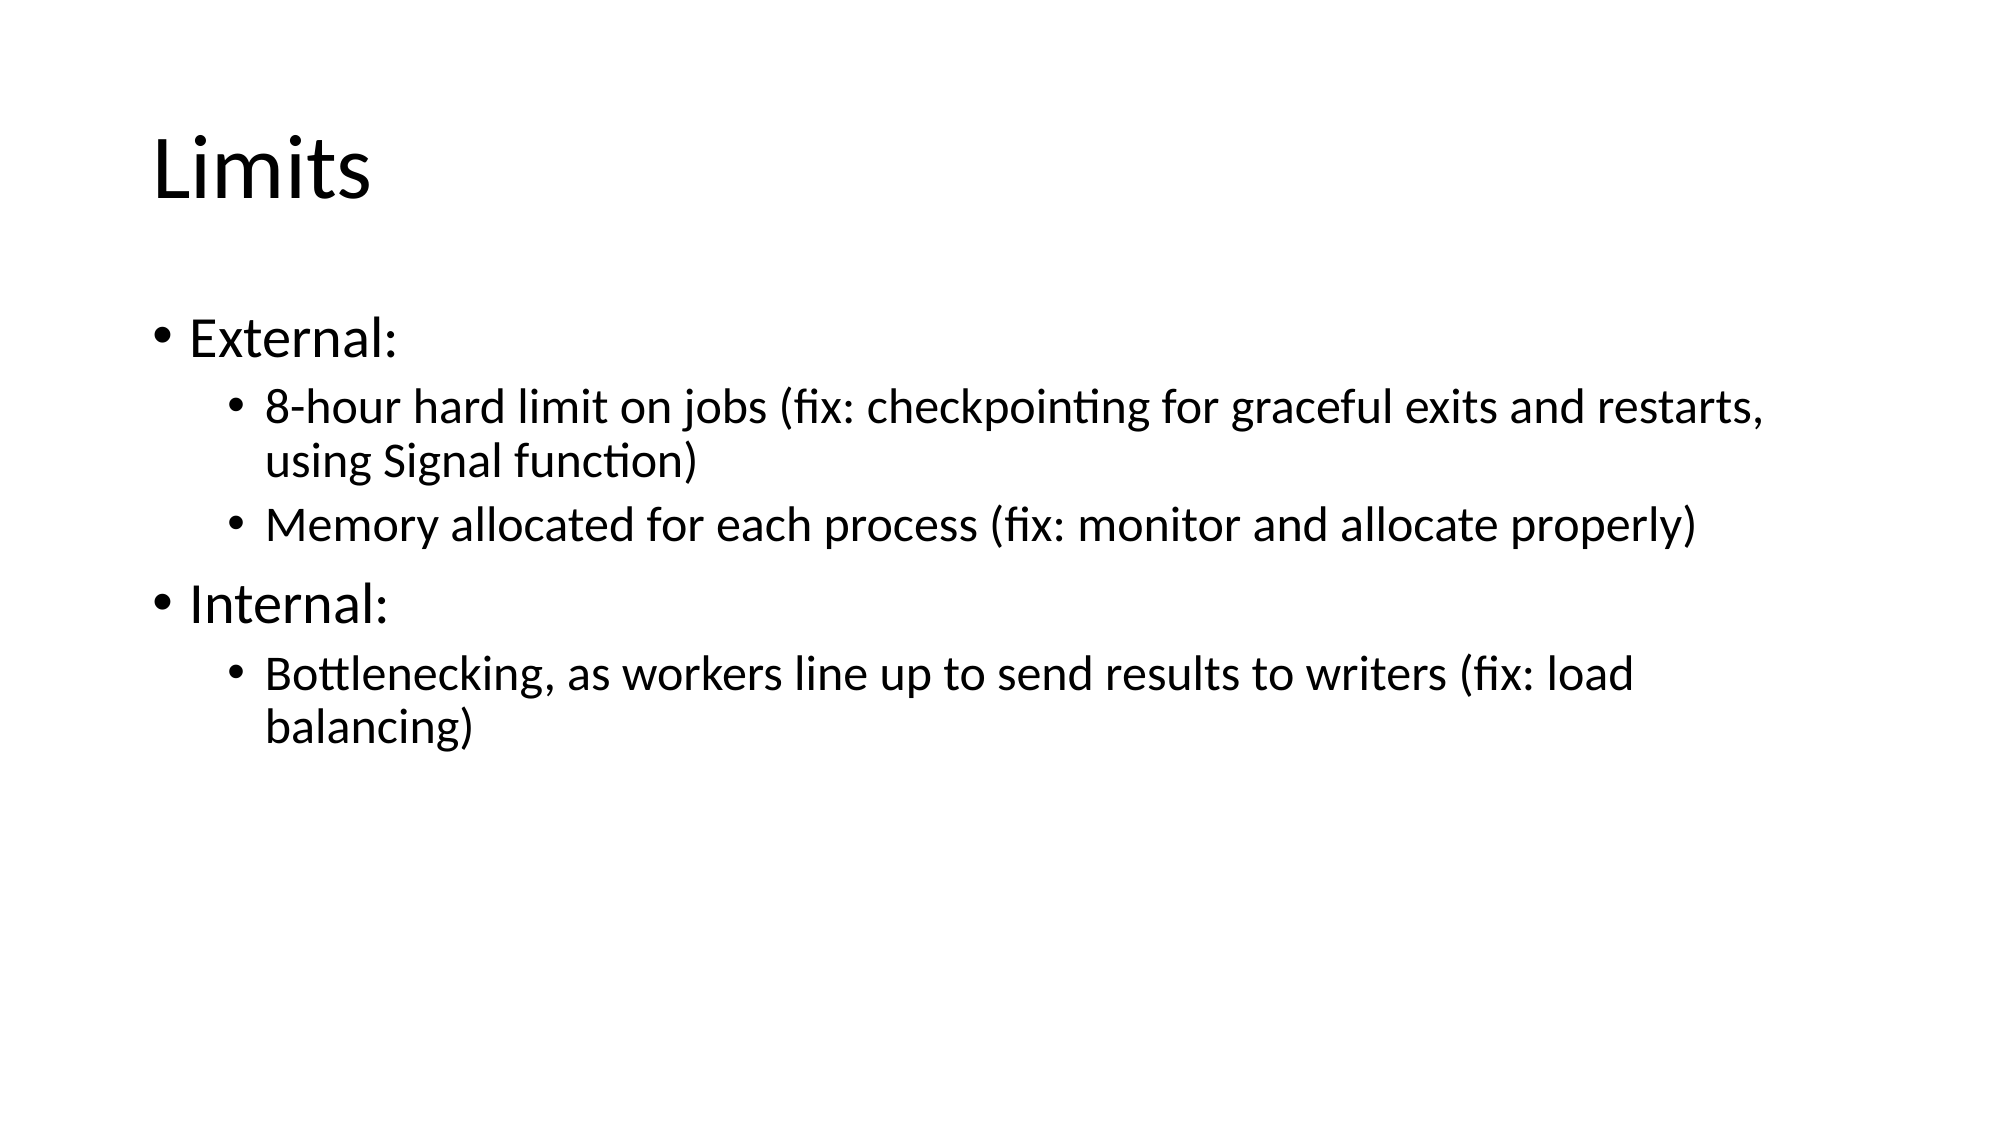

# Limits
External:
8-hour hard limit on jobs (fix: checkpointing for graceful exits and restarts, using Signal function)
Memory allocated for each process (fix: monitor and allocate properly)
Internal:
Bottlenecking, as workers line up to send results to writers (fix: load balancing)